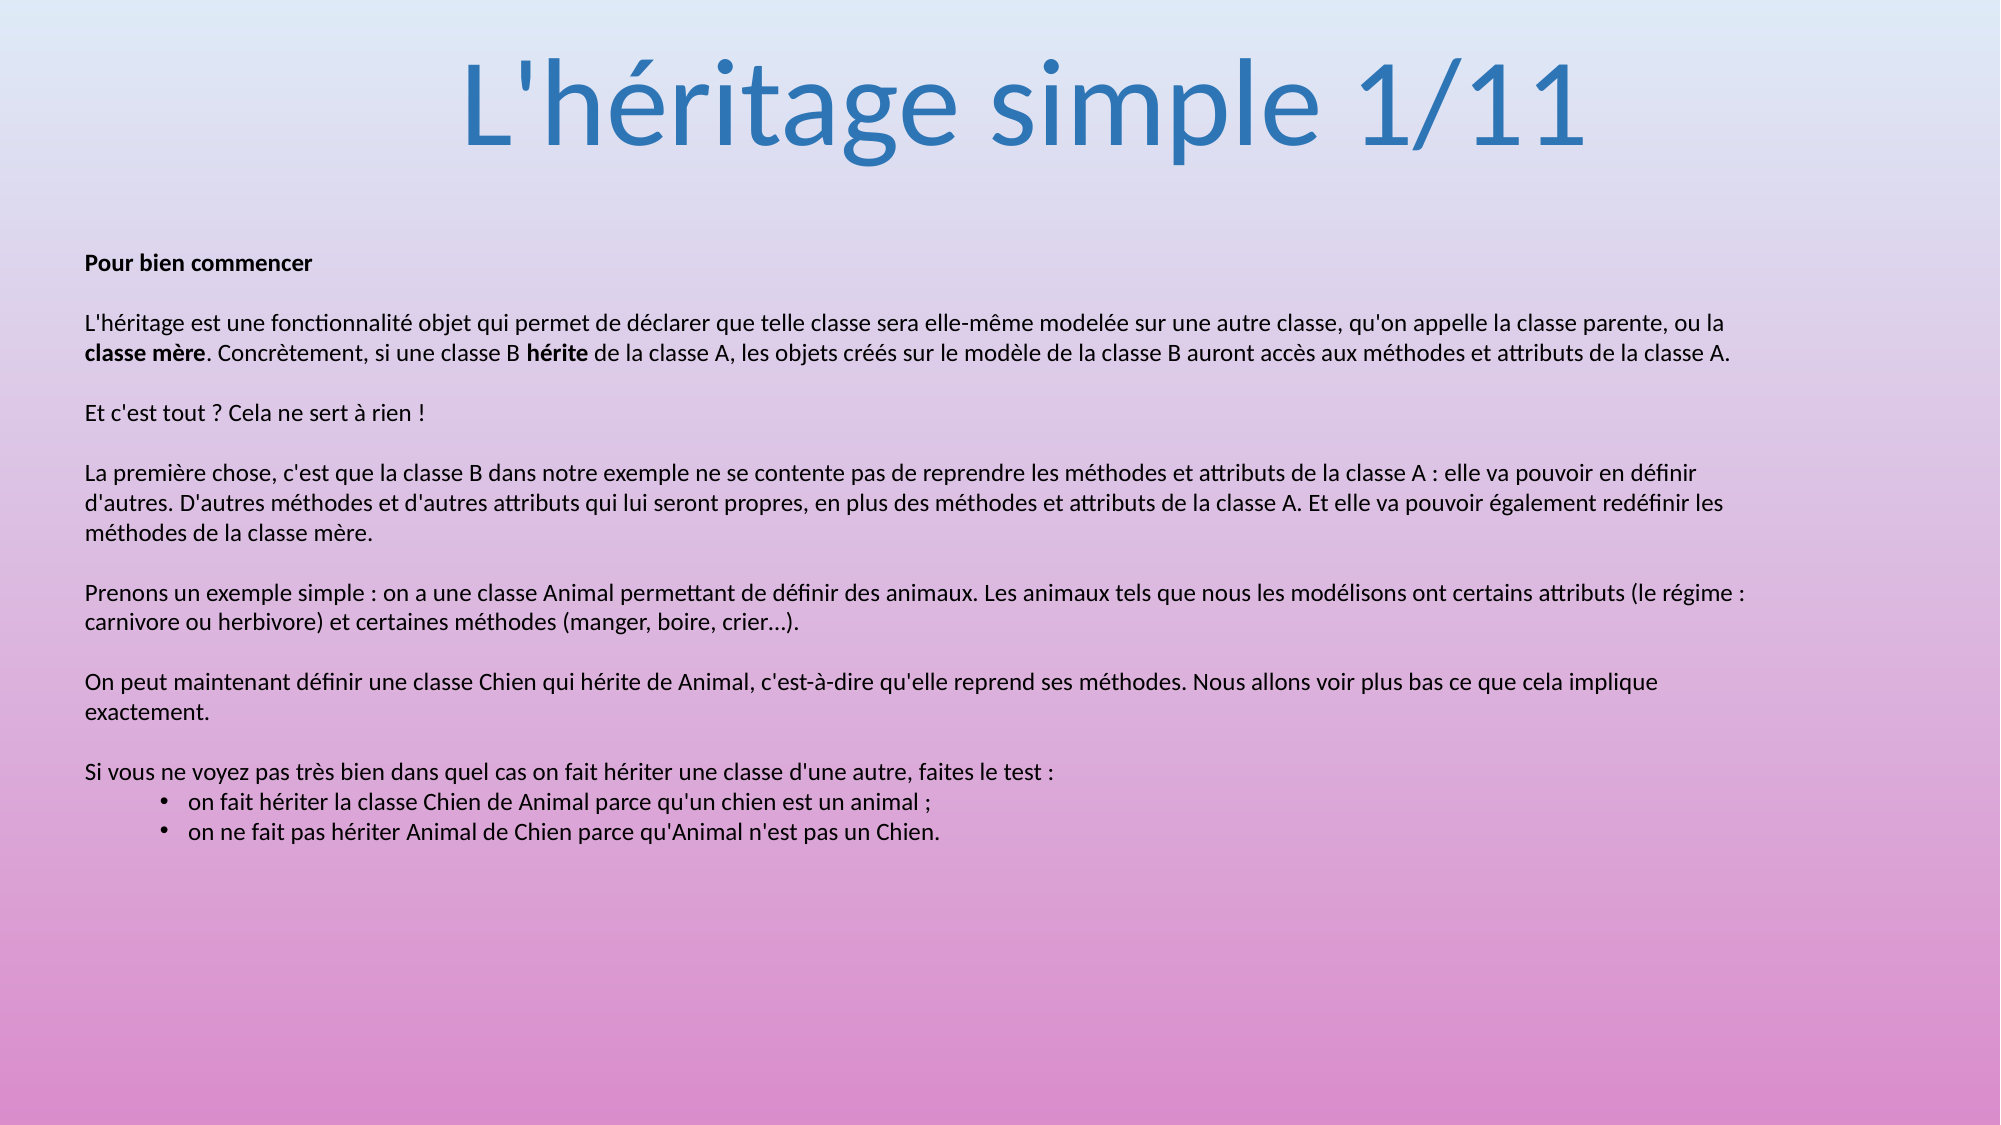

# Gérez les héritages

L'héritage simple 1/11

Pour bien commencer

L'héritage est une fonctionnalité objet qui permet de déclarer que telle classe sera elle-même modelée sur une autre classe, qu'on appelle la classe parente, ou la classe mère. Concrètement, si une classe B hérite de la classe A, les objets créés sur le modèle de la classe B auront accès aux méthodes et attributs de la classe A.

Et c'est tout ? Cela ne sert à rien !

La première chose, c'est que la classe B dans notre exemple ne se contente pas de reprendre les méthodes et attributs de la classe A : elle va pouvoir en définir d'autres. D'autres méthodes et d'autres attributs qui lui seront propres, en plus des méthodes et attributs de la classe A. Et elle va pouvoir également redéfinir les méthodes de la classe mère.

Prenons un exemple simple : on a une classe Animal permettant de définir des animaux. Les animaux tels que nous les modélisons ont certains attributs (le régime : carnivore ou herbivore) et certaines méthodes (manger, boire, crier…).

On peut maintenant définir une classe Chien qui hérite de Animal, c'est-à-dire qu'elle reprend ses méthodes. Nous allons voir plus bas ce que cela implique exactement.

Si vous ne voyez pas très bien dans quel cas on fait hériter une classe d'une autre, faites le test :
on fait hériter la classe Chien de Animal parce qu'un chien est un animal ;
on ne fait pas hériter Animal de Chien parce qu'Animal n'est pas un Chien.

365